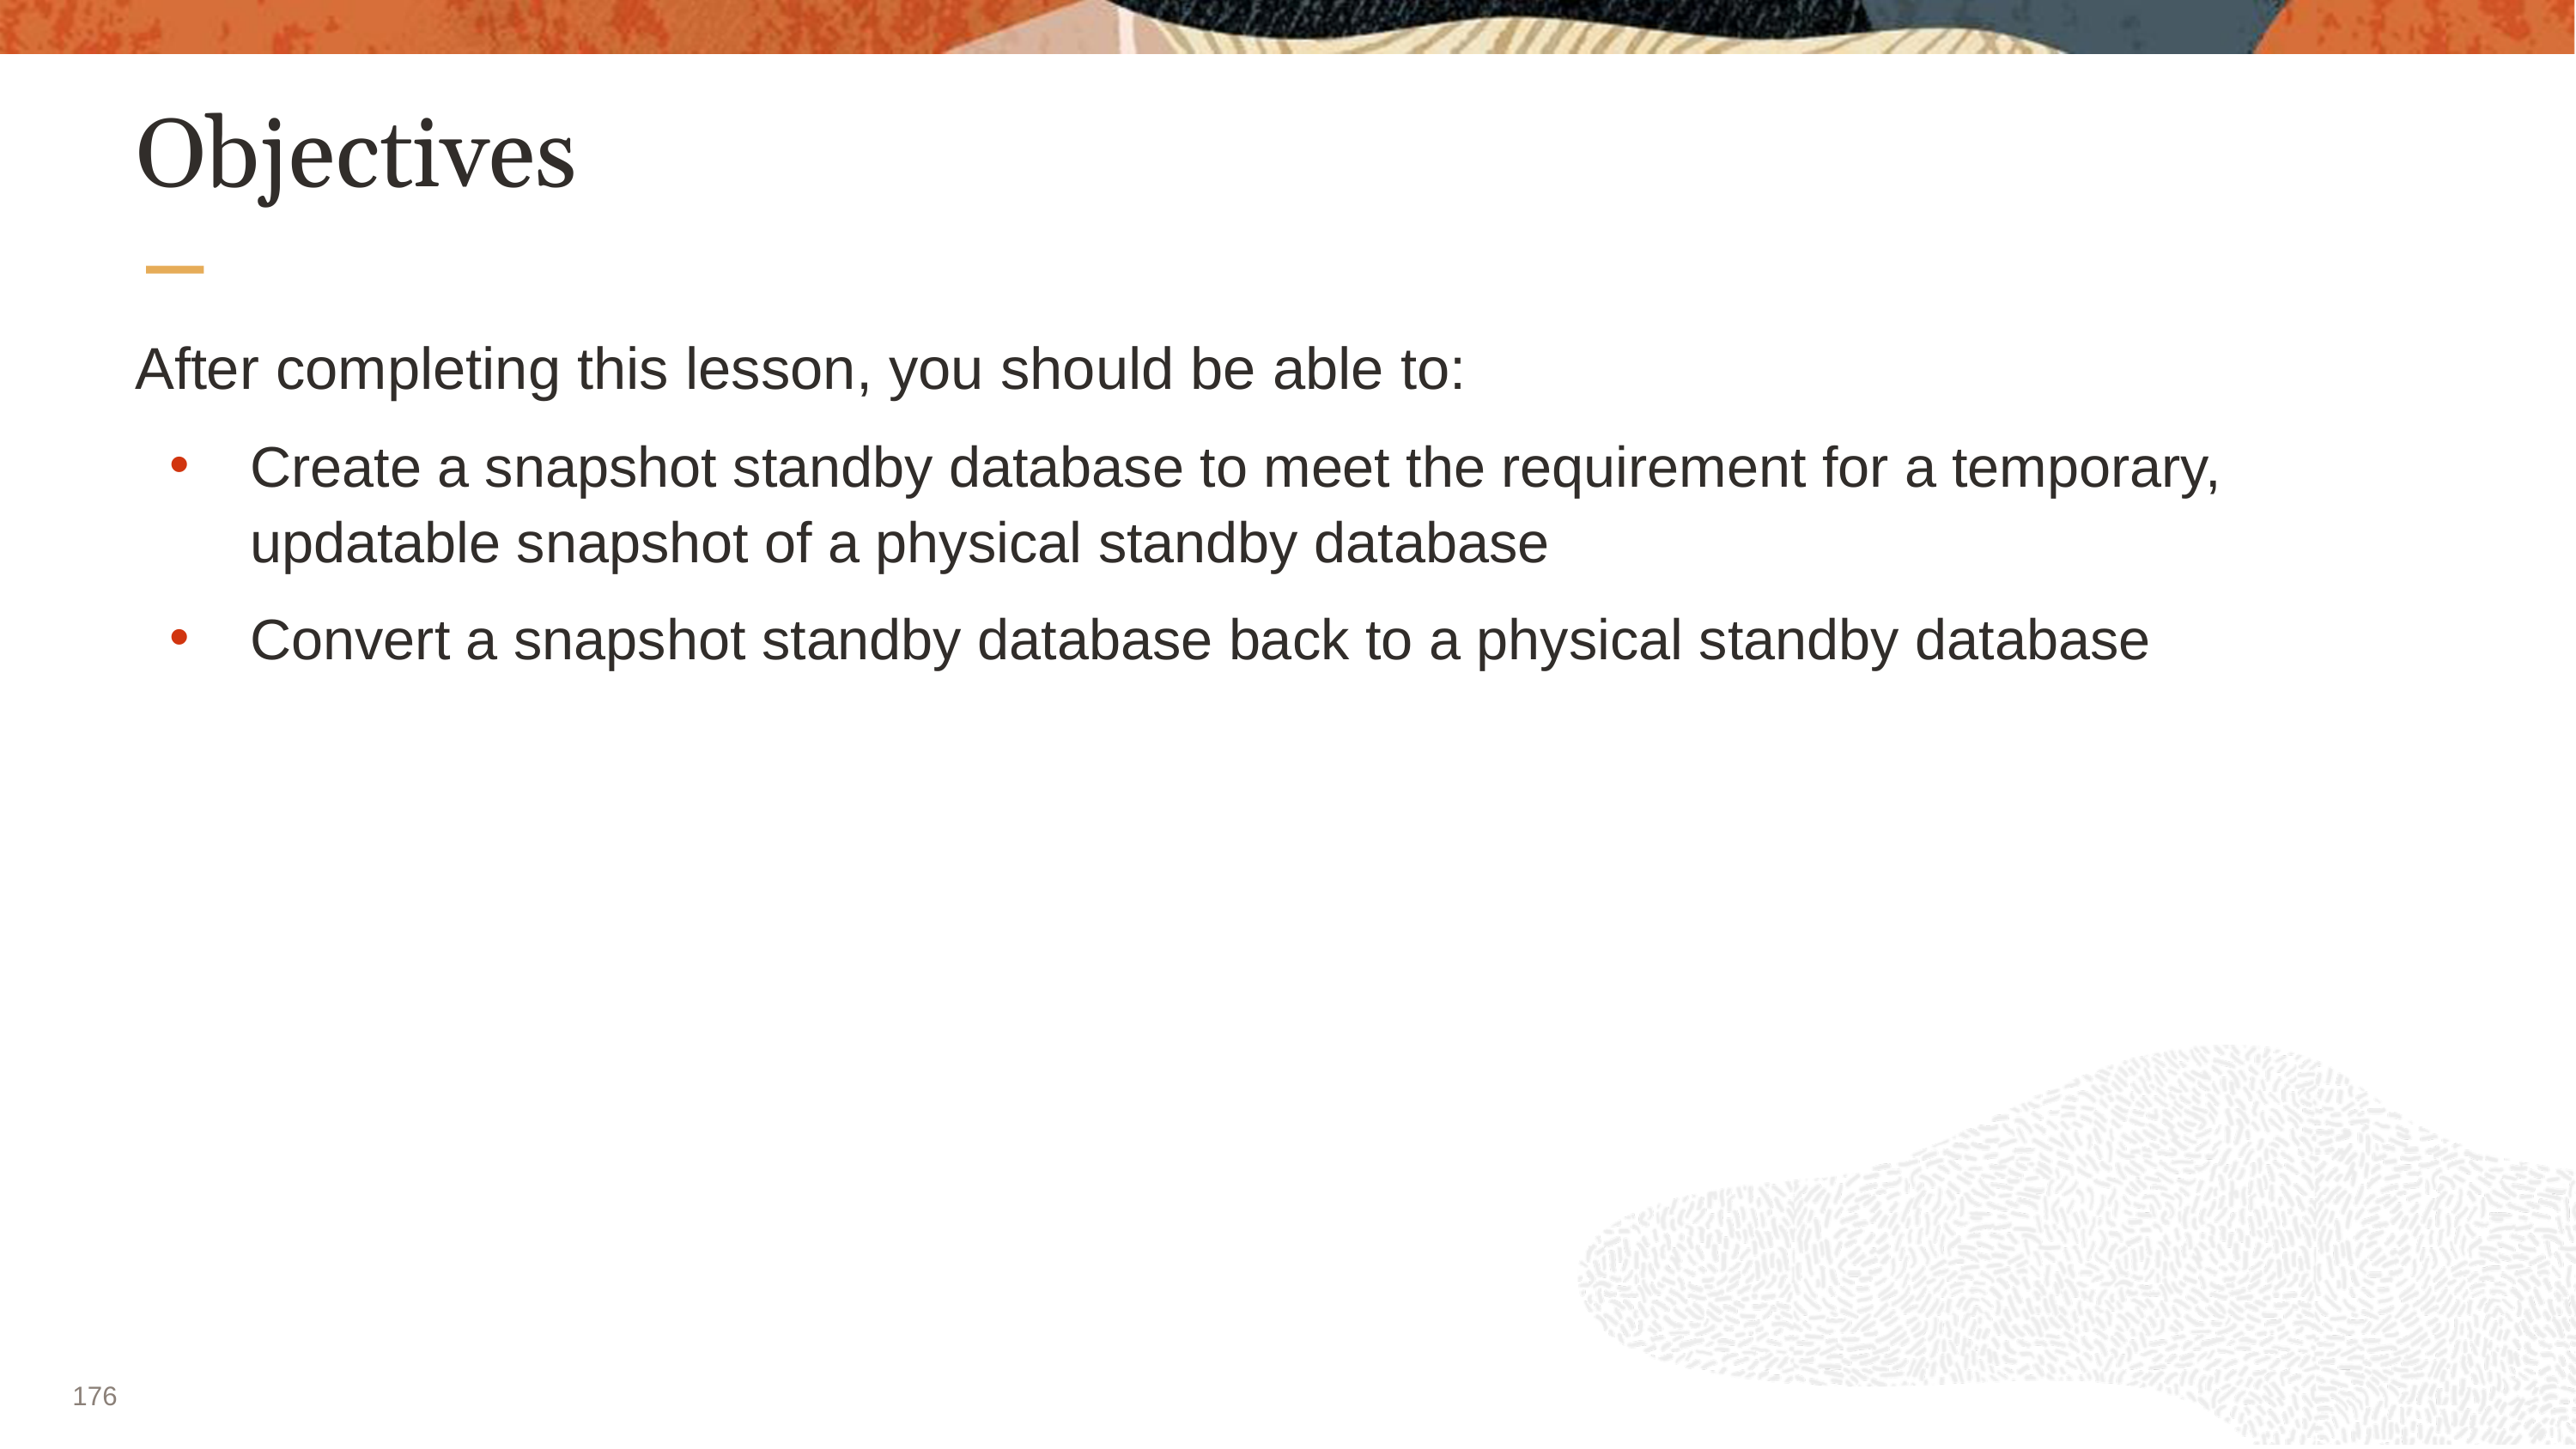

# Objectives
After completing this lesson, you should be able to:
Create a snapshot standby database to meet the requirement for a temporary, updatable snapshot of a physical standby database
Convert a snapshot standby database back to a physical standby database